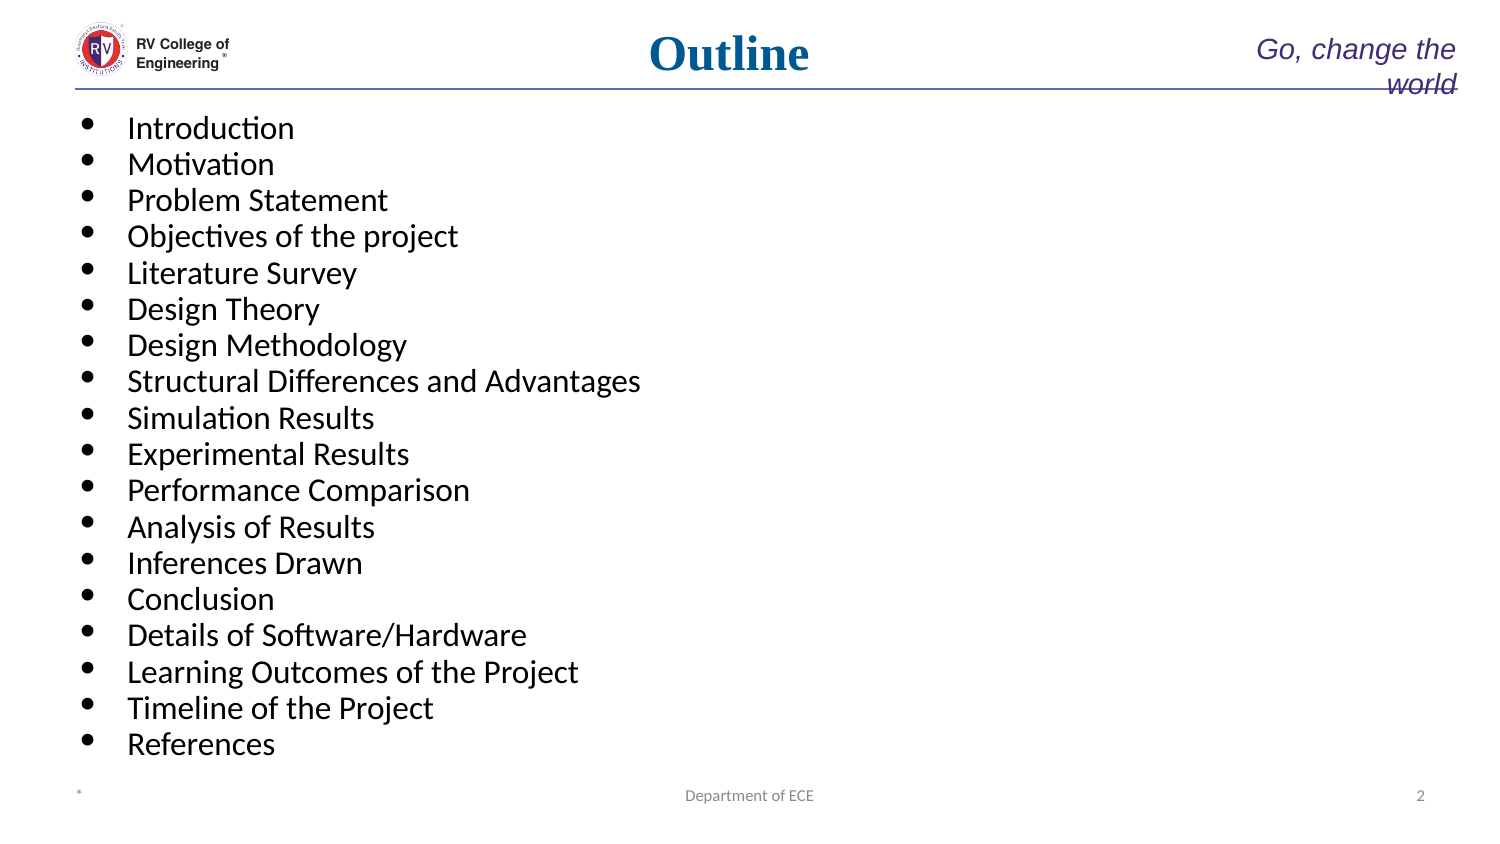

Outline

# Go, change the world
RV College of
Engineering

Introduction
Motivation
Problem Statement
Objectives of the project
Literature Survey
Design Theory
Design Methodology
Structural Differences and Advantages
Simulation Results
Experimental Results
Performance Comparison
Analysis of Results
Inferences Drawn
Conclusion
Details of Software/Hardware
Learning Outcomes of the Project
Timeline of the Project
References

*
Department of ECE
2